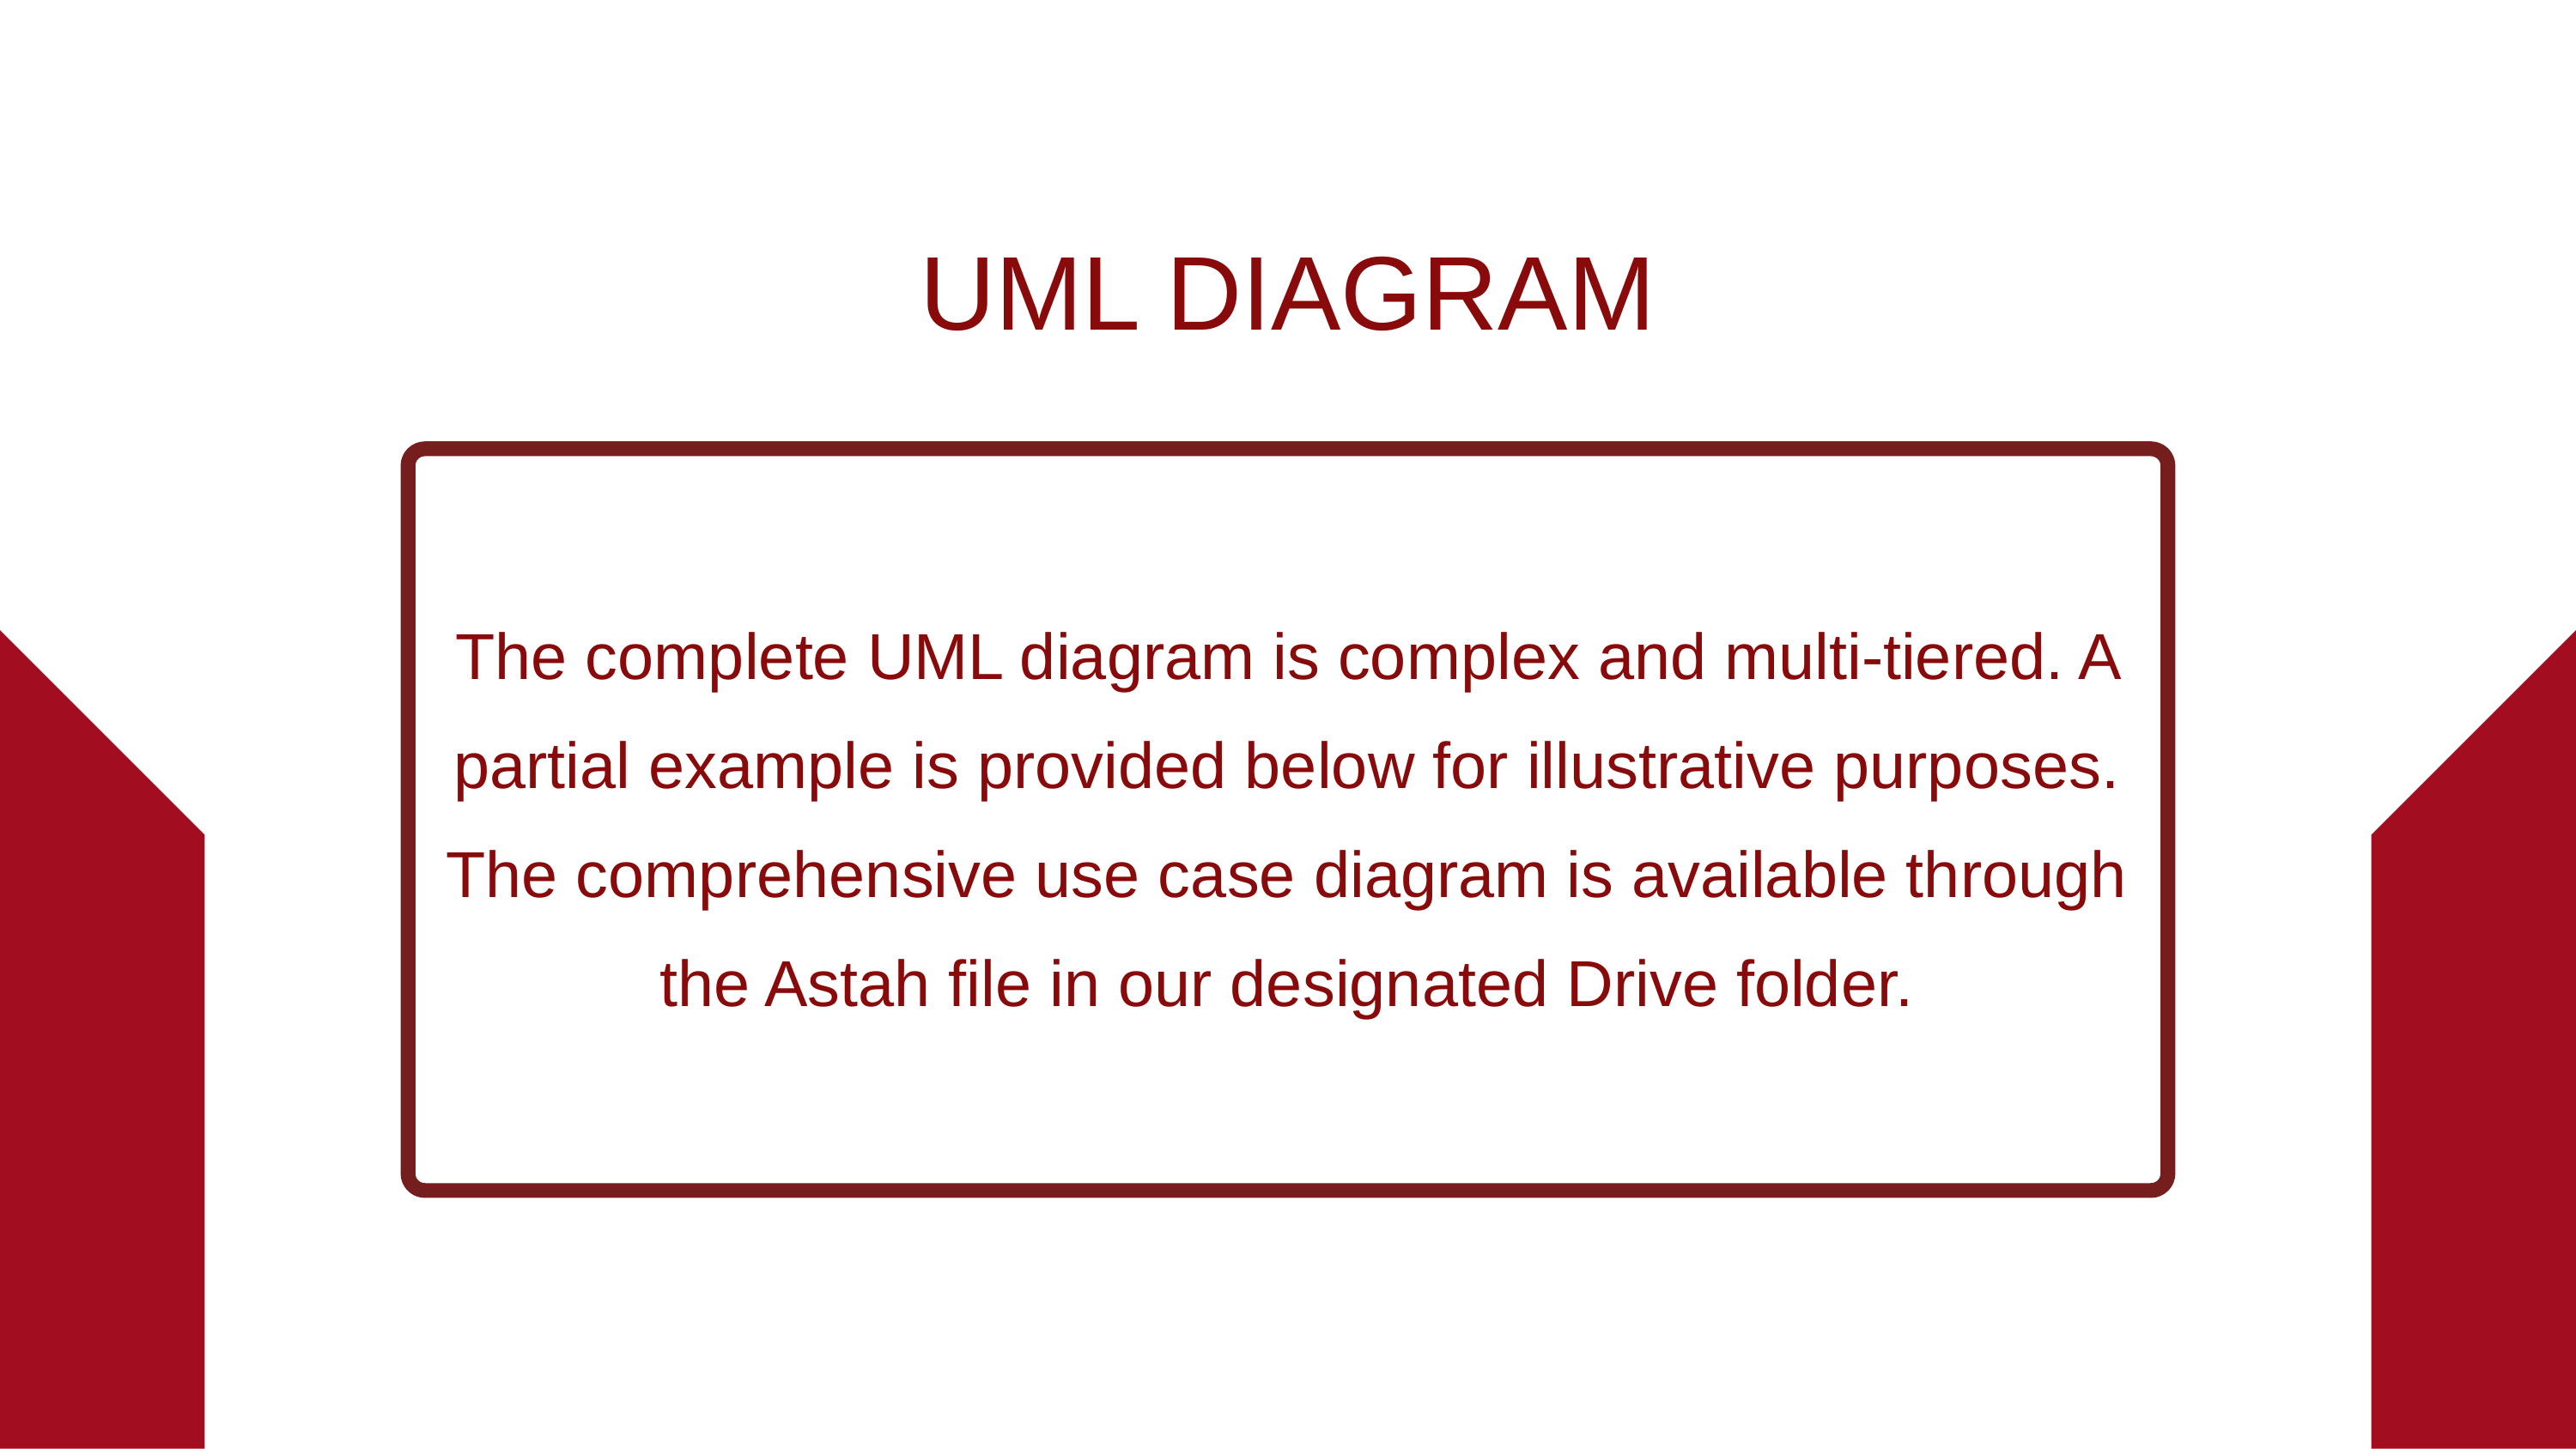

UML DIAGRAM

The complete UML diagram is complex and multi-tiered. A partial example is provided below for illustrative purposes. The comprehensive use case diagram is available through the Astah file in our designated Drive folder.